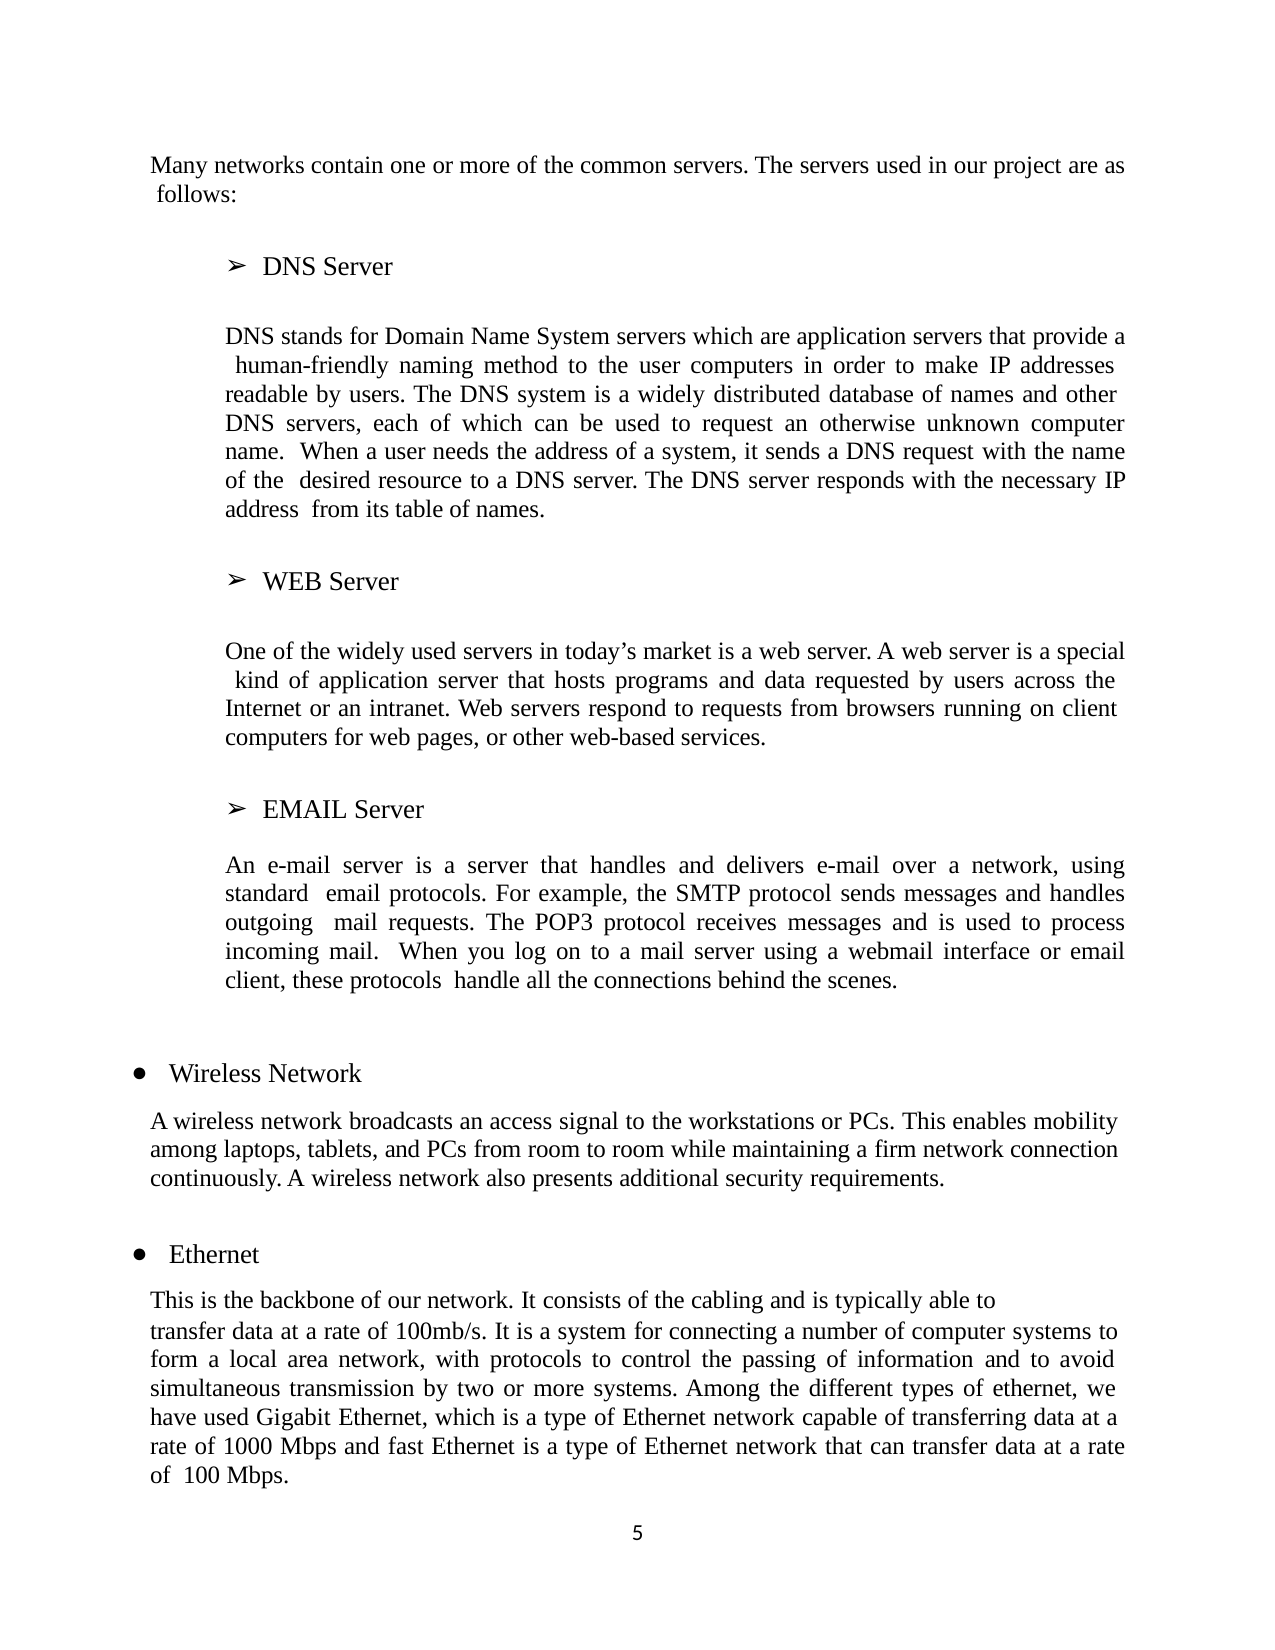

Many networks contain one or more of the common servers. The servers used in our project are as  follows:

DNS Server

DNS stands for Domain Name System servers which are application servers that provide a  human-friendly naming method to the user computers in order to make IP addresses  readable by users. The DNS system is a widely distributed database of names and other  DNS servers, each of which can be used to request an otherwise unknown computer name.  When a user needs the address of a system, it sends a DNS request with the name of the  desired resource to a DNS server. The DNS server responds with the necessary IP address  from its table of names.

WEB Server

One of the widely used servers in today’s market is a web server. A web server is a special  kind of application server that hosts programs and data requested by users across the  Internet or an intranet. Web servers respond to requests from browsers running on client  computers for web pages, or other web-based services.

EMAIL Server
An e-mail server is a server that handles and delivers e-mail over a network, using standard  email protocols. For example, the SMTP protocol sends messages and handles outgoing  mail requests. The POP3 protocol receives messages and is used to process incoming mail.  When you log on to a mail server using a webmail interface or email client, these protocols  handle all the connections behind the scenes.

Wireless Network
A wireless network broadcasts an access signal to the workstations or PCs. This enables mobility  among laptops, tablets, and PCs from room to room while maintaining a firm network connection  continuously. A wireless network also presents additional security requirements.

Ethernet
This is the backbone of our network. It consists of the cabling and is typically able to
transfer data at a rate of 100mb/s. It is a system for connecting a number of computer systems to  form a local area network, with protocols to control the passing of information and to avoid  simultaneous transmission by two or more systems. Among the different types of ethernet, we  have used Gigabit Ethernet, which is a type of Ethernet network capable of transferring data at a  rate of 1000 Mbps and fast Ethernet is a type of Ethernet network that can transfer data at a rate of  100 Mbps.
5